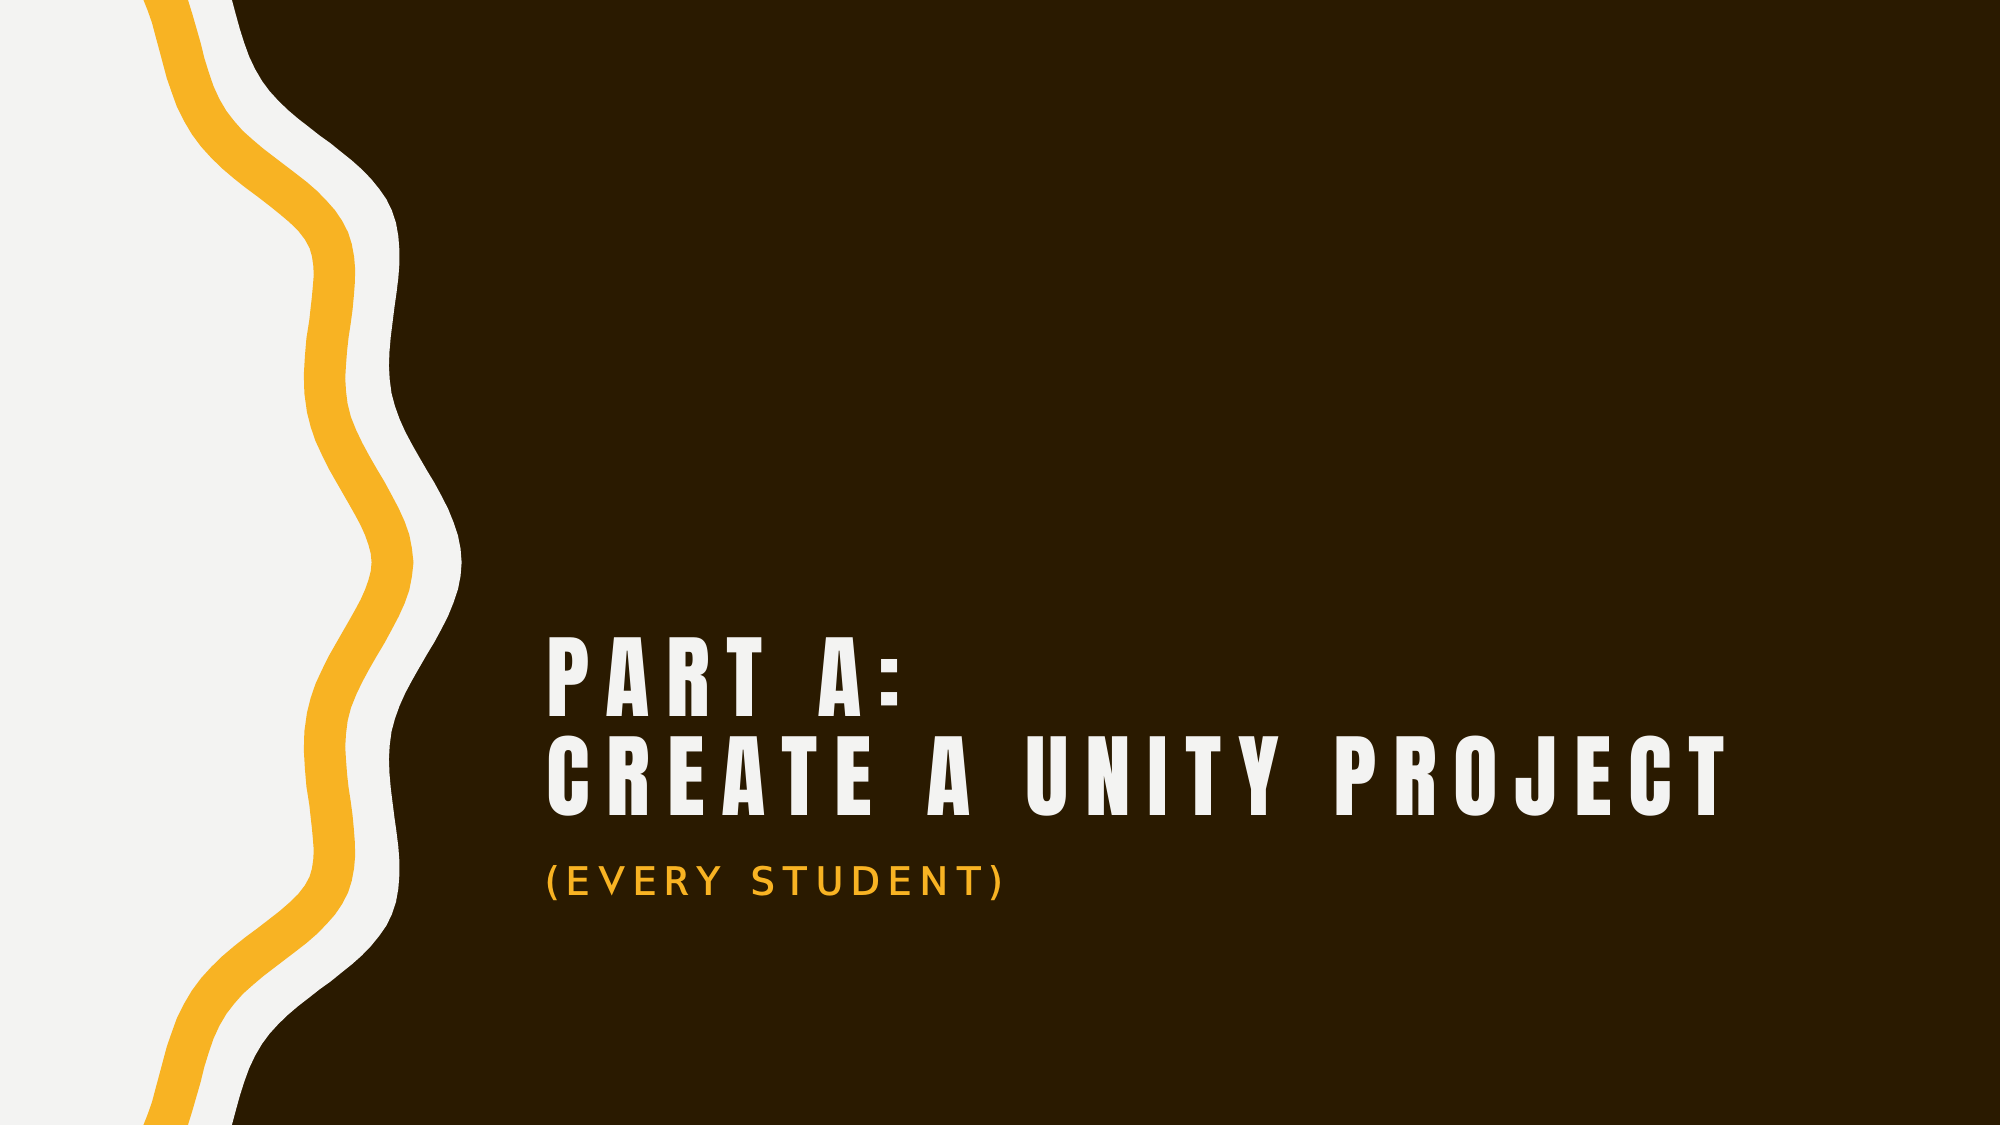

# Part A: Create a unity Project
(Every student)